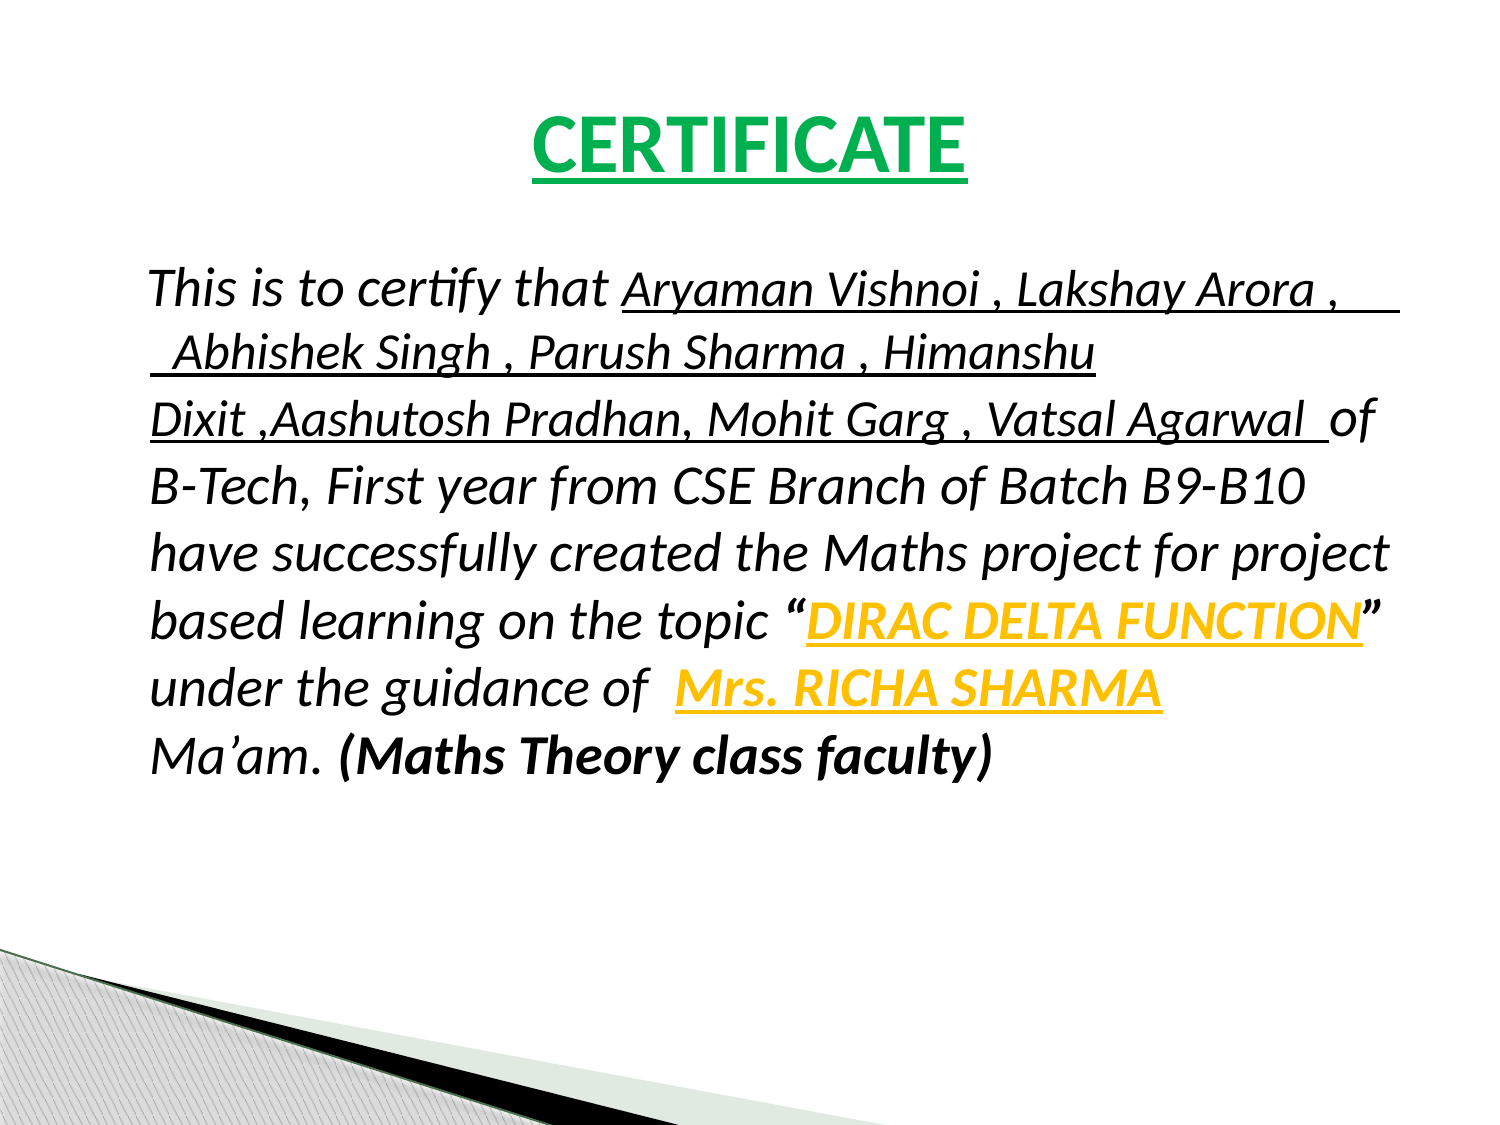

# CERTIFICATE
   This is to certify that Aryaman Vishnoi , Lakshay Arora ,        Abhishek Singh , Parush Sharma , Himanshu Dixit ,Aashutosh Pradhan, Mohit Garg , Vatsal Agarwal  of B-Tech, First year from CSE Branch of Batch B9-B10 have successfully created the Maths project for project  based learning on the topic “DIRAC DELTA FUNCTION” under the guidance of  Mrs. RICHA SHARMA Ma’am. (Maths Theory class faculty)